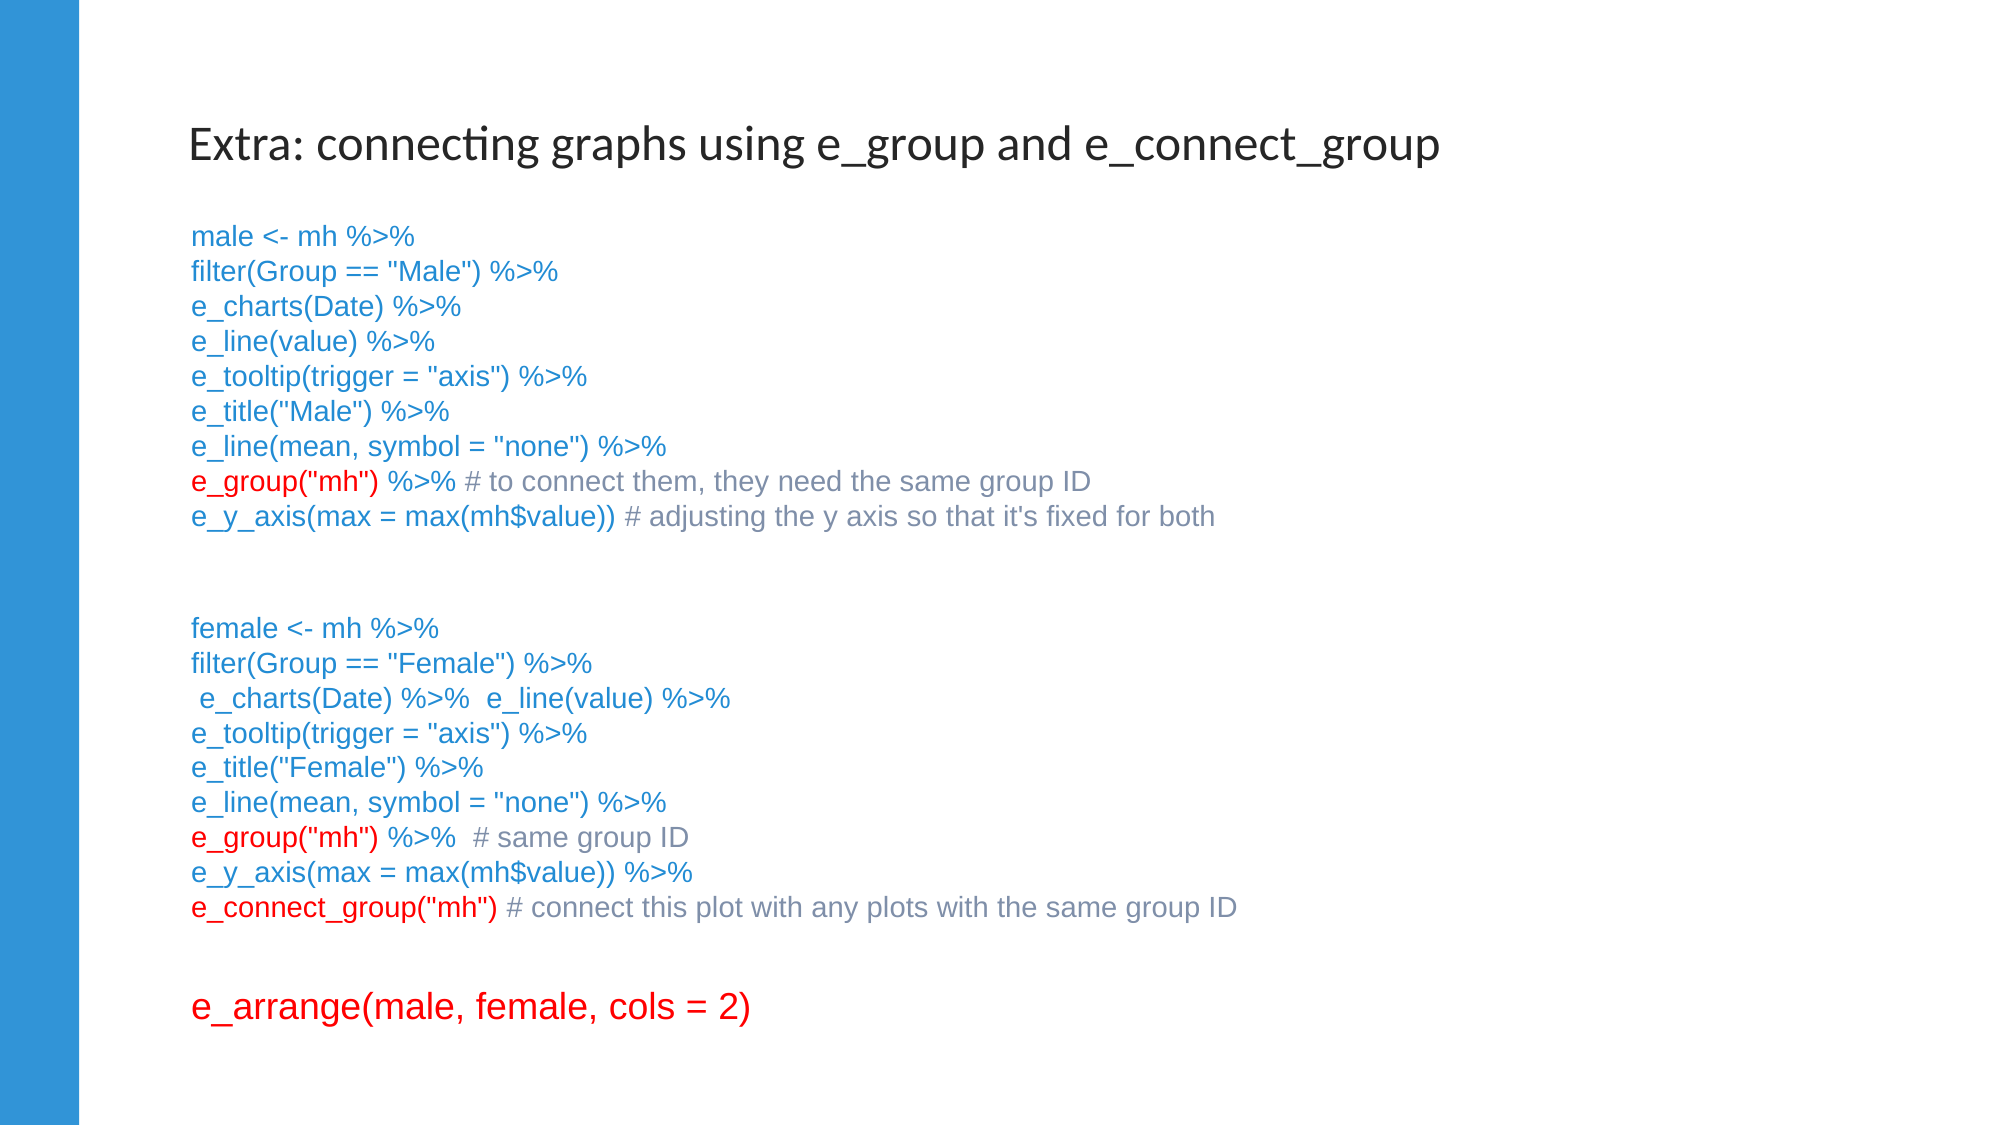

Extra: connecting graphs using e_group and e_connect_group

male <- mh %>%
filter(Group == "Male") %>%
e_charts(Date) %>%
e_line(value) %>%
e_tooltip(trigger = "axis") %>%
e_title("Male") %>%
e_line(mean, symbol = "none") %>%
e_group("mh") %>% # to connect them, they need the same group ID
e_y_axis(max = max(mh$value)) # adjusting the y axis so that it's fixed for both
female <- mh %>%
filter(Group == "Female") %>%
 e_charts(Date) %>%  e_line(value) %>%
e_tooltip(trigger = "axis") %>%
e_title("Female") %>%
e_line(mean, symbol = "none") %>%
e_group("mh") %>%  # same group ID
e_y_axis(max = max(mh$value)) %>%
e_connect_group("mh") # connect this plot with any plots with the same group ID
e_arrange(male, female, cols = 2)